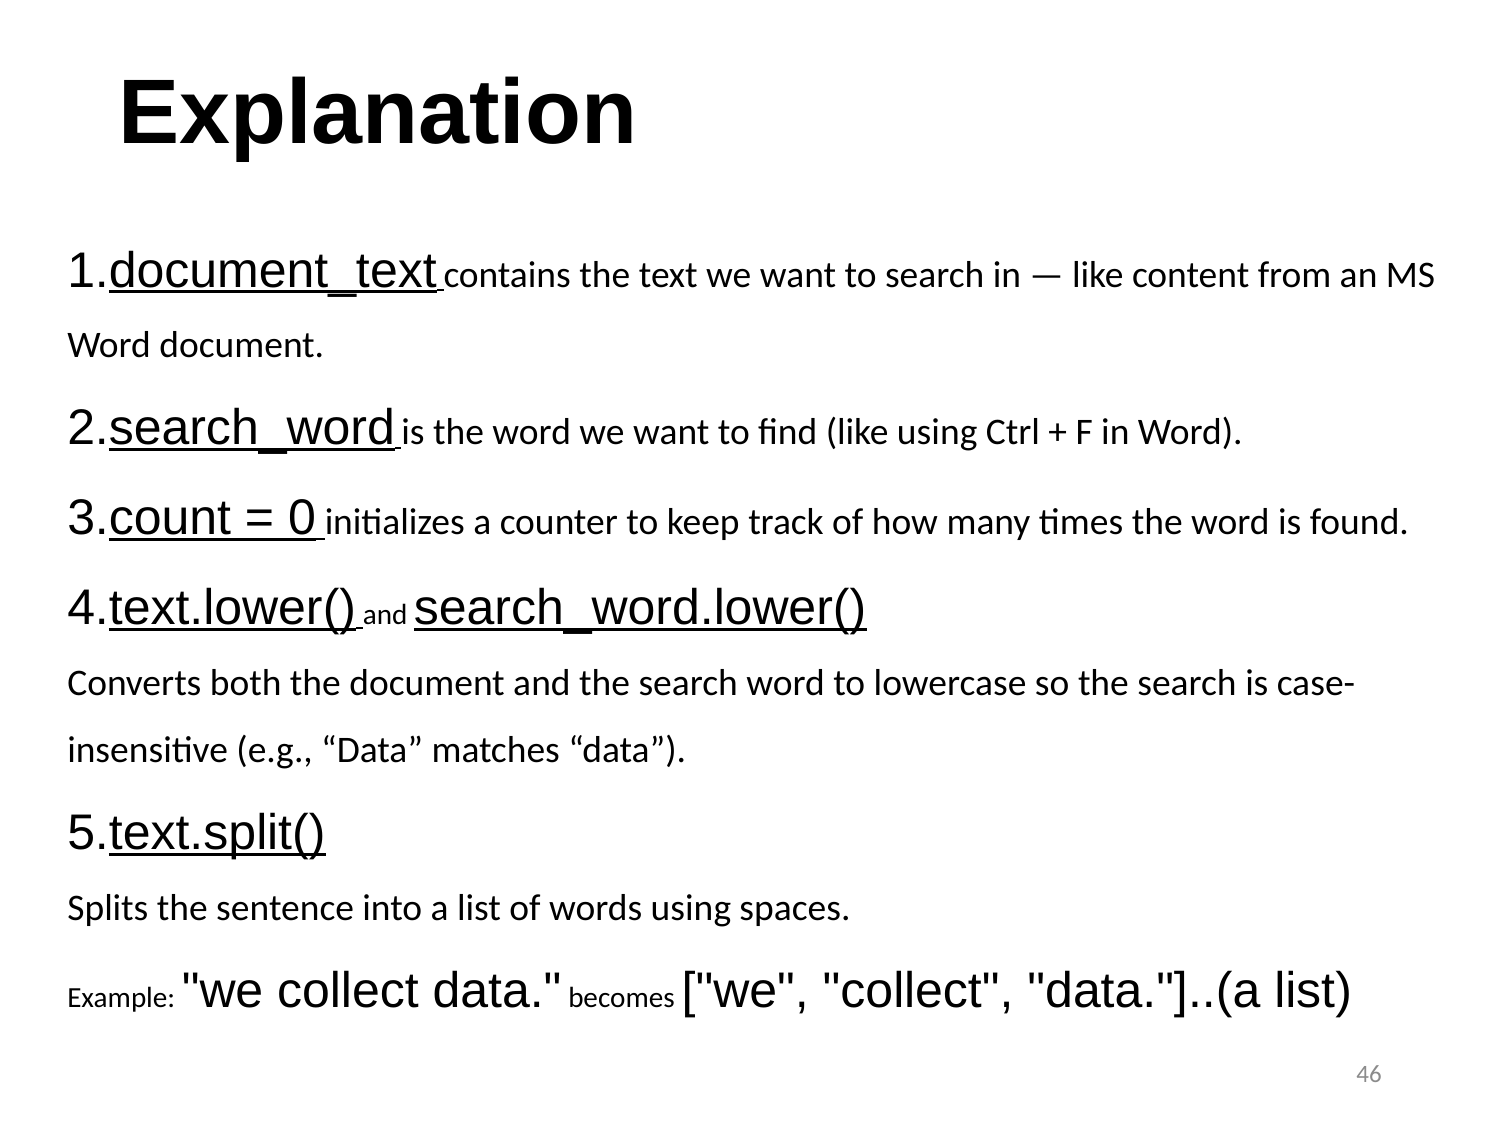

# Explanation

document_text contains the text we want to search in — like content from an MS Word document.
search_word is the word we want to find (like using Ctrl + F in Word).
count = 0 initializes a counter to keep track of how many times the word is found.
text.lower() and search_word.lower()
Converts both the document and the search word to lowercase so the search is case-insensitive (e.g., “Data” matches “data”).
text.split()
Splits the sentence into a list of words using spaces.
Example: "we collect data." becomes ["we", "collect", "data."]..(a list)

46